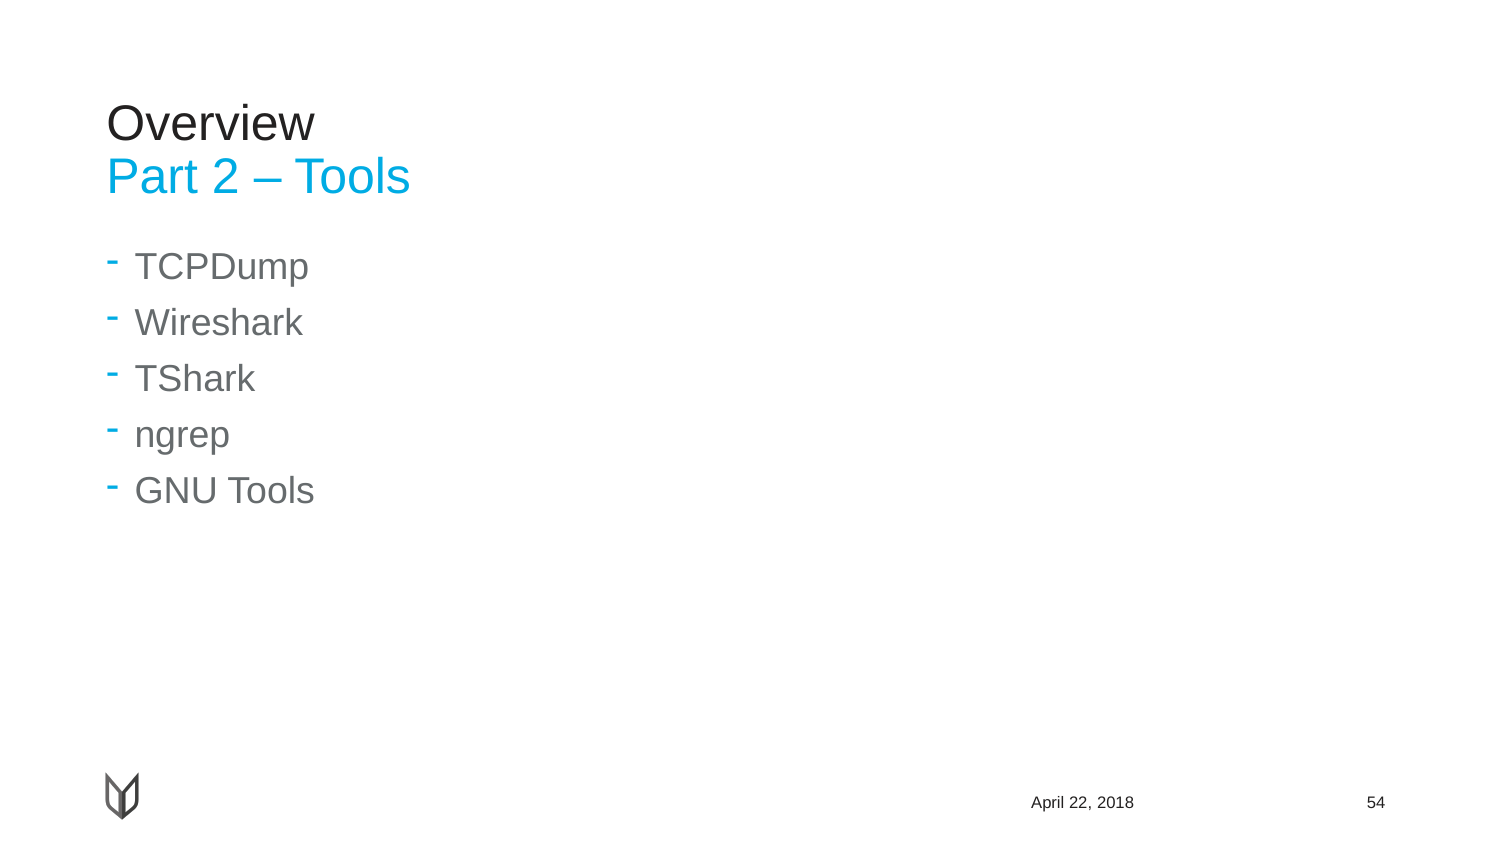

# Overview Part 2 – Tools
TCPDump
Wireshark
TShark
ngrep
GNU Tools
April 22, 2018
54